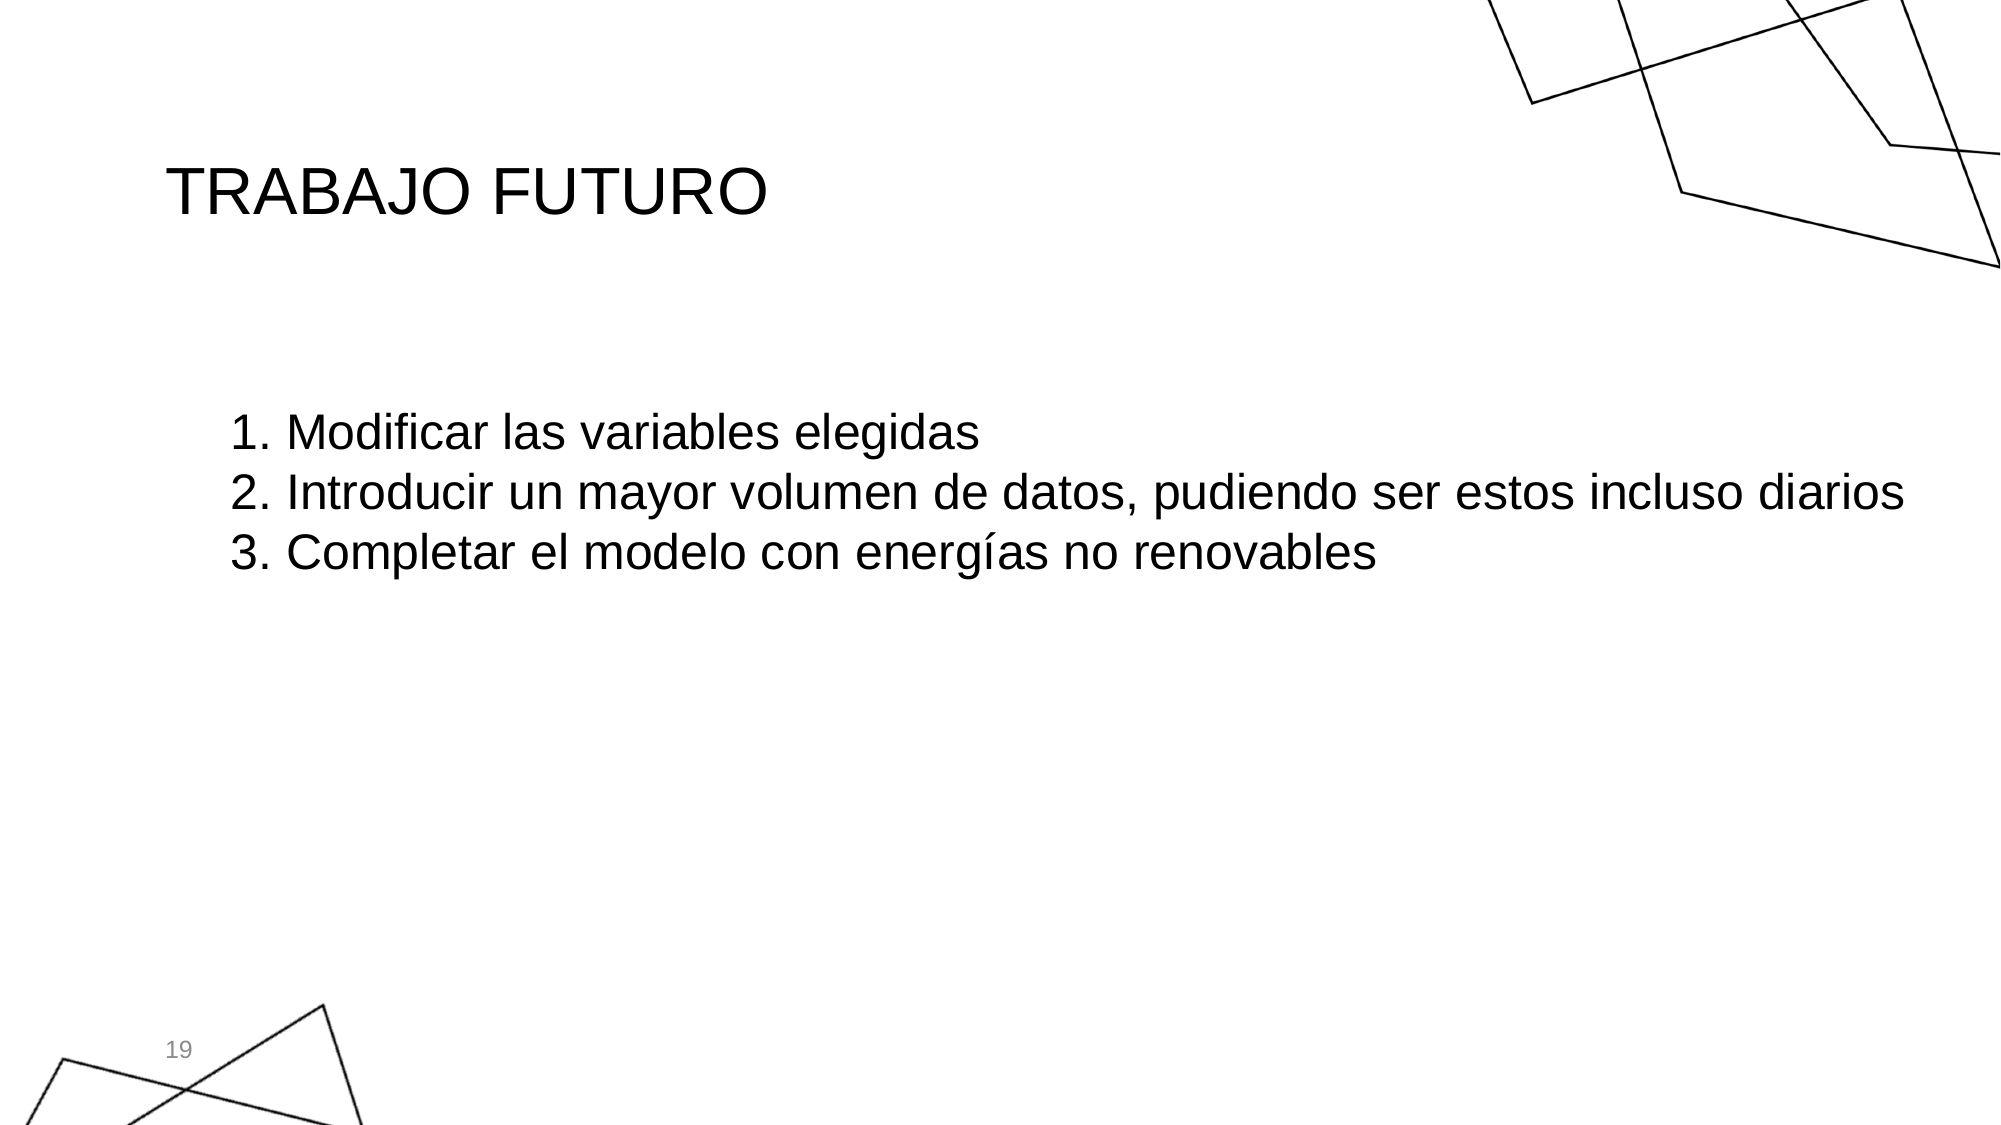

# TRABAJO FUTURO
1. Modificar las variables elegidas
2. Introducir un mayor volumen de datos, pudiendo ser estos incluso diarios
3. Completar el modelo con energías no renovables

19